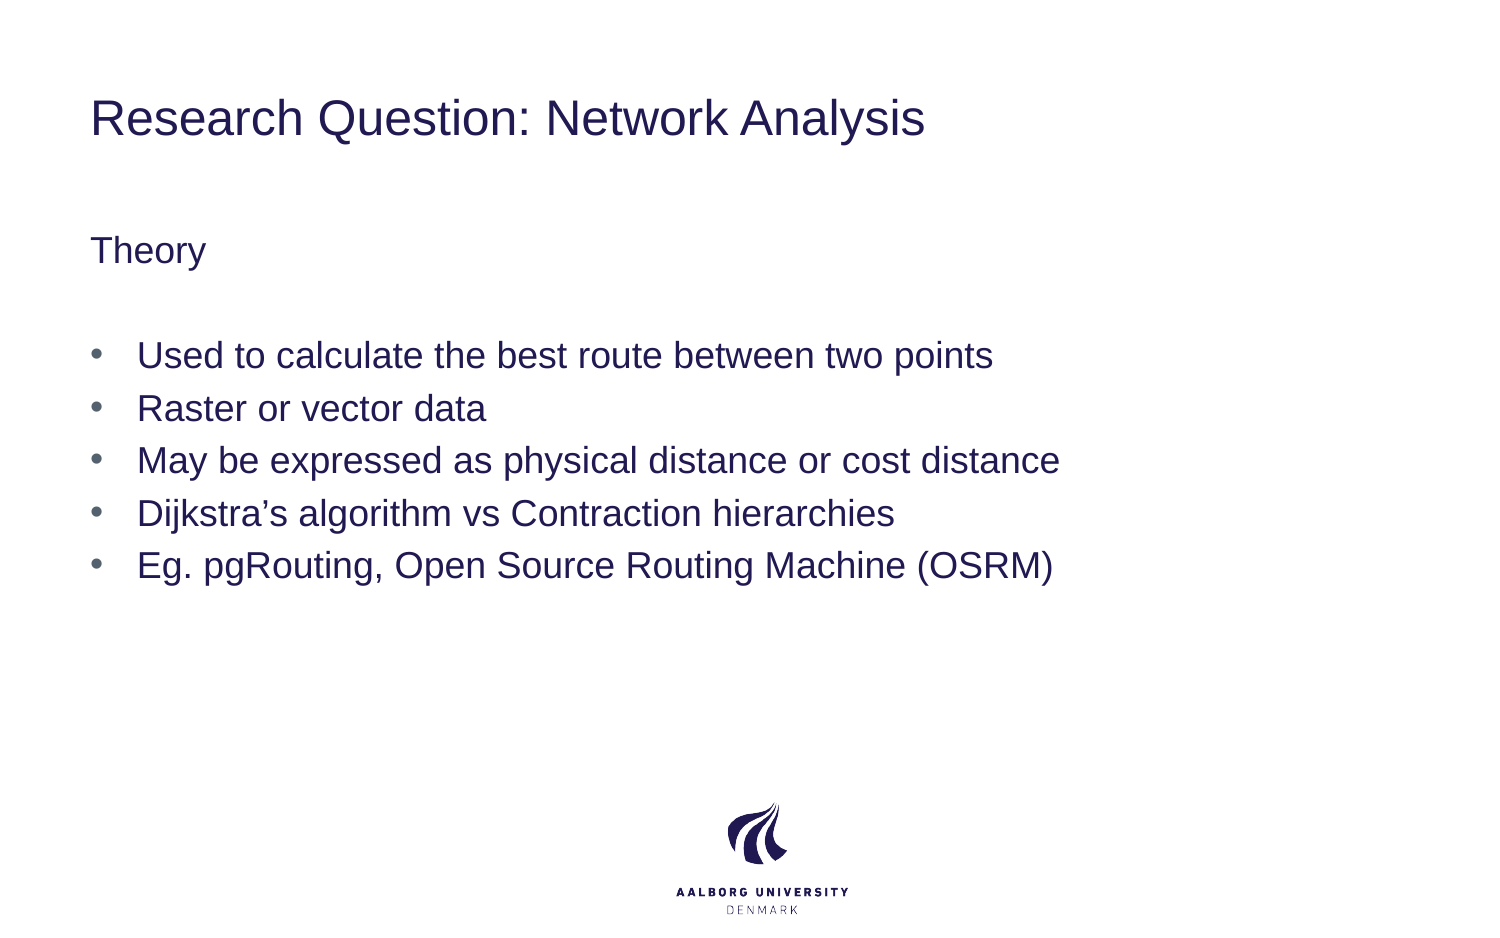

# Research Question: Network Analysis
Theory

Used to calculate the best route between two points
Raster or vector data
May be expressed as physical distance or cost distance
Dijkstra’s algorithm vs Contraction hierarchies
Eg. pgRouting, Open Source Routing Machine (OSRM)